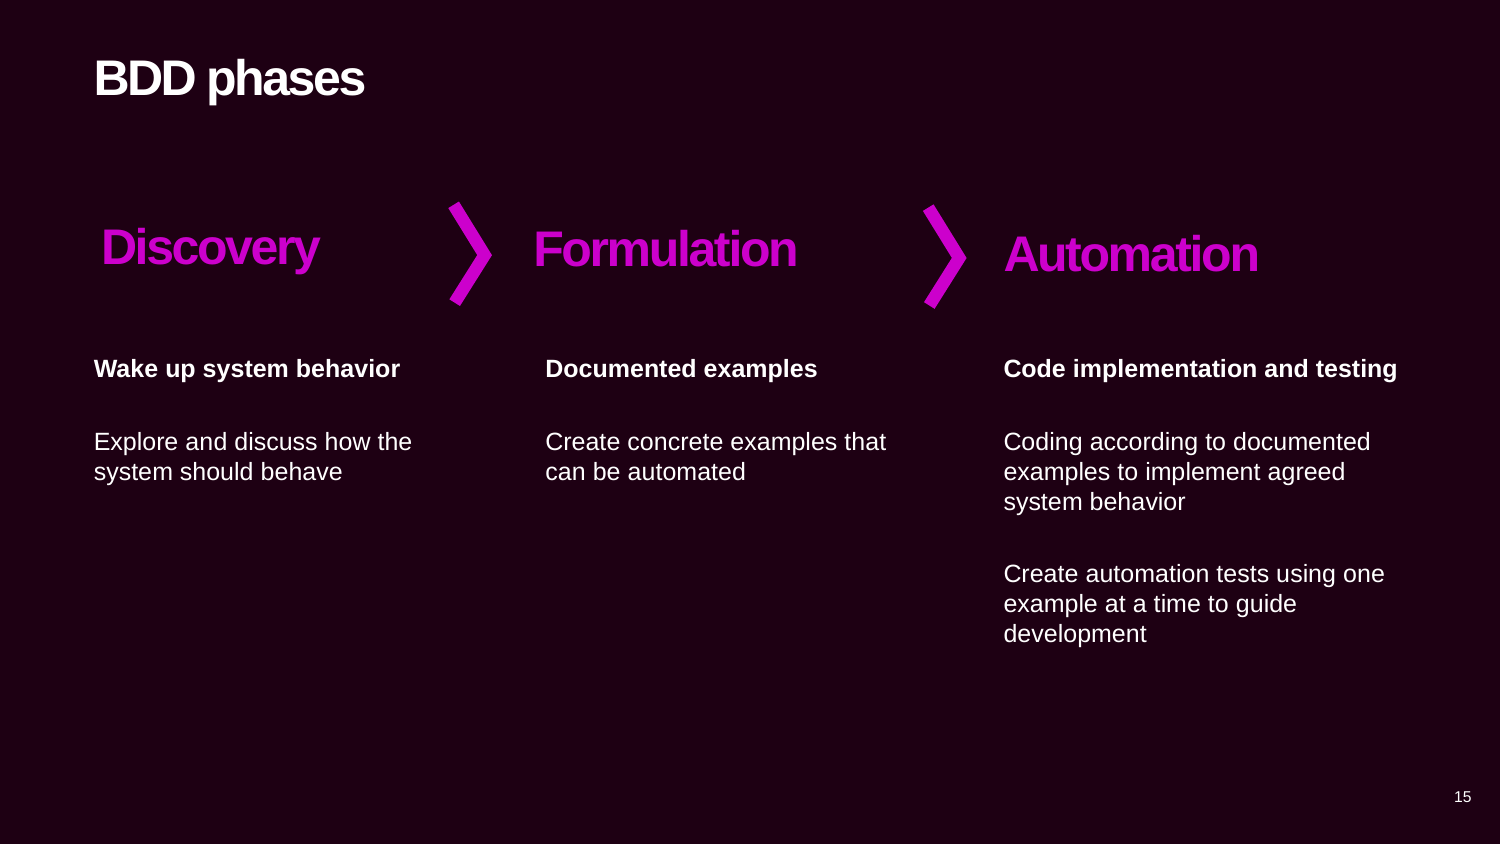

# BDD phases

Discovery
Formulation
Automation
Wake up system behavior

Explore and discuss how the system should behave
Documented examples

Create concrete examples that can be automated
Code implementation and testing

Coding according to documented examples to implement agreed system behavior

Create automation tests using one example at a time to guide development
15